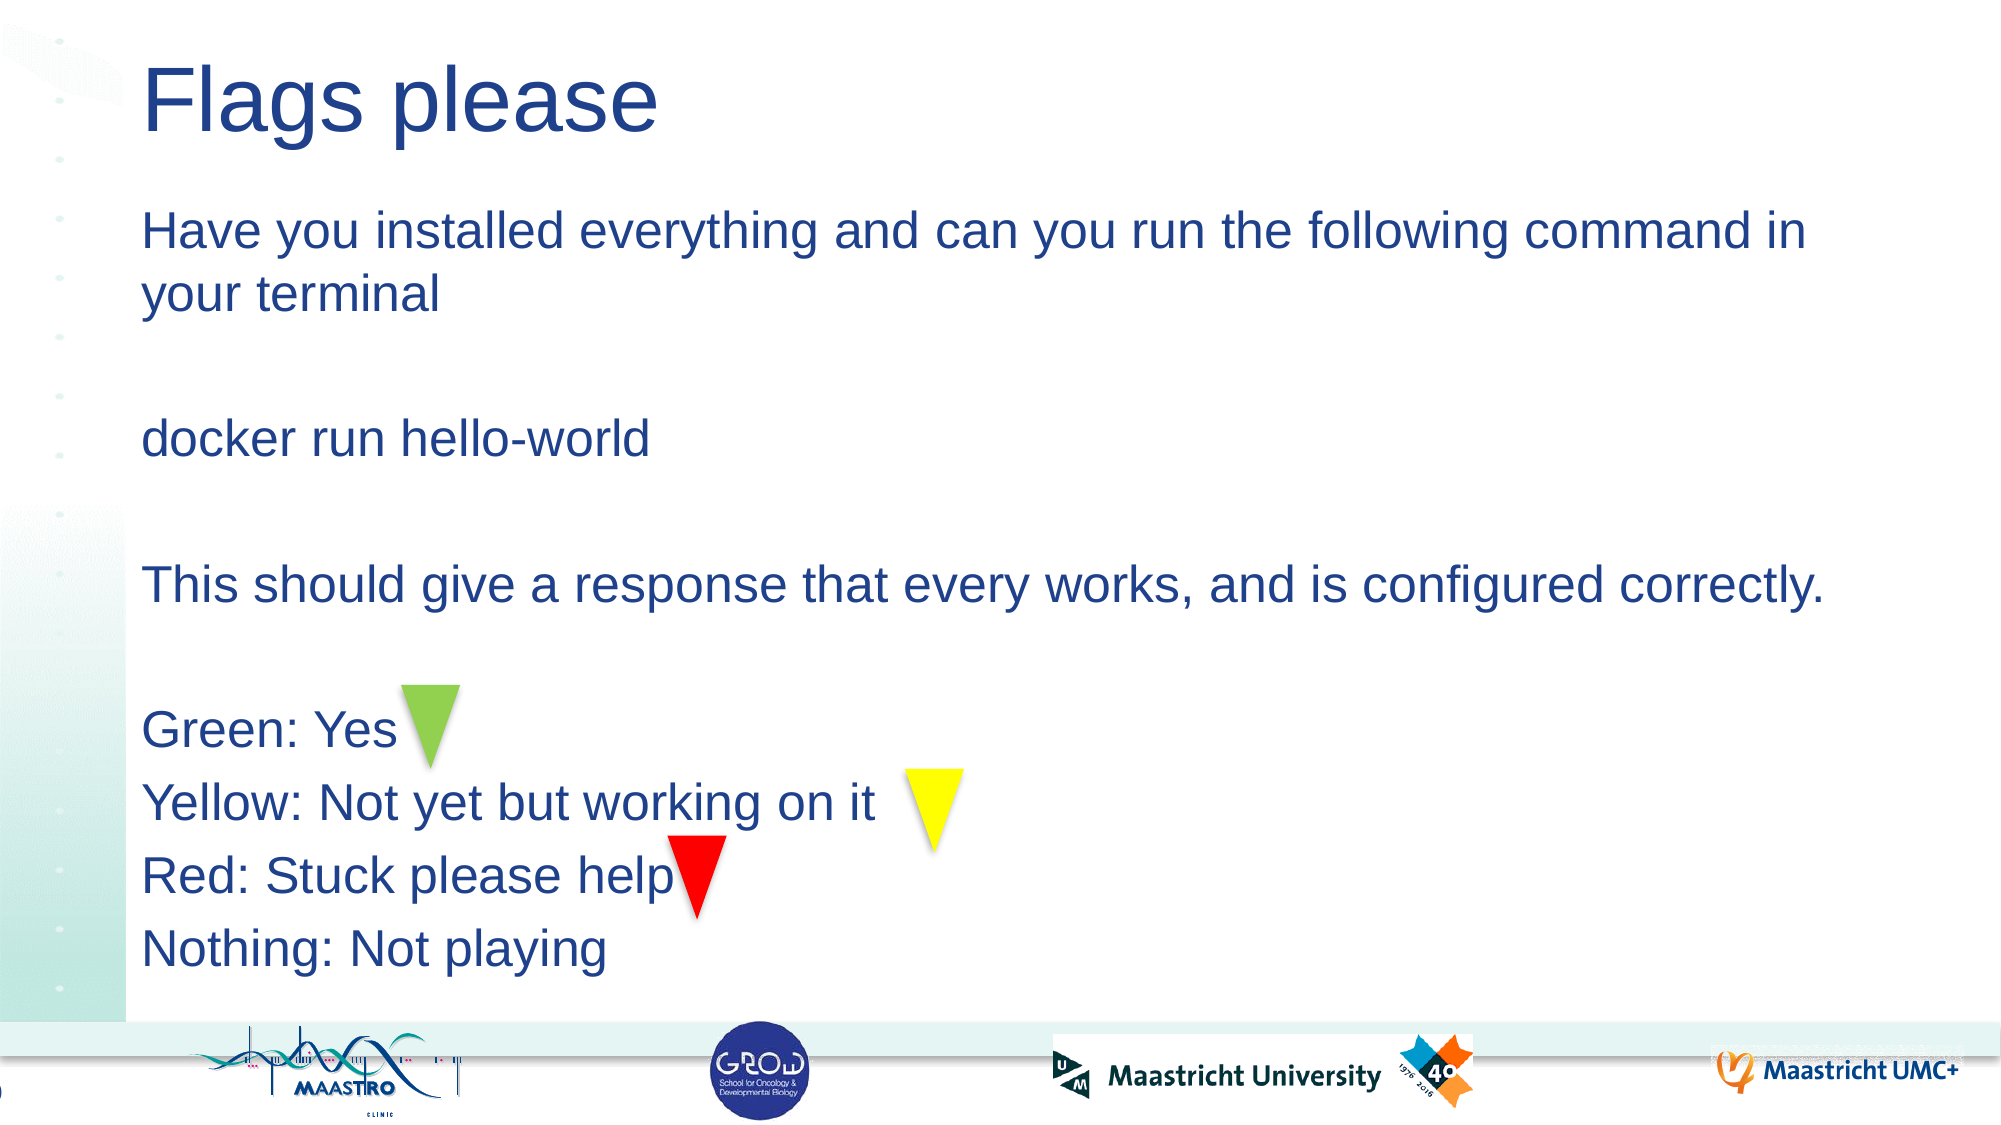

# Flags please
Have you installed everything and can you run the following command in your terminal

docker run hello-world

This should give a response that every works, and is configured correctly.

Green: Yes
Yellow: Not yet but working on it
Red: Stuck please help
Nothing: Not playing